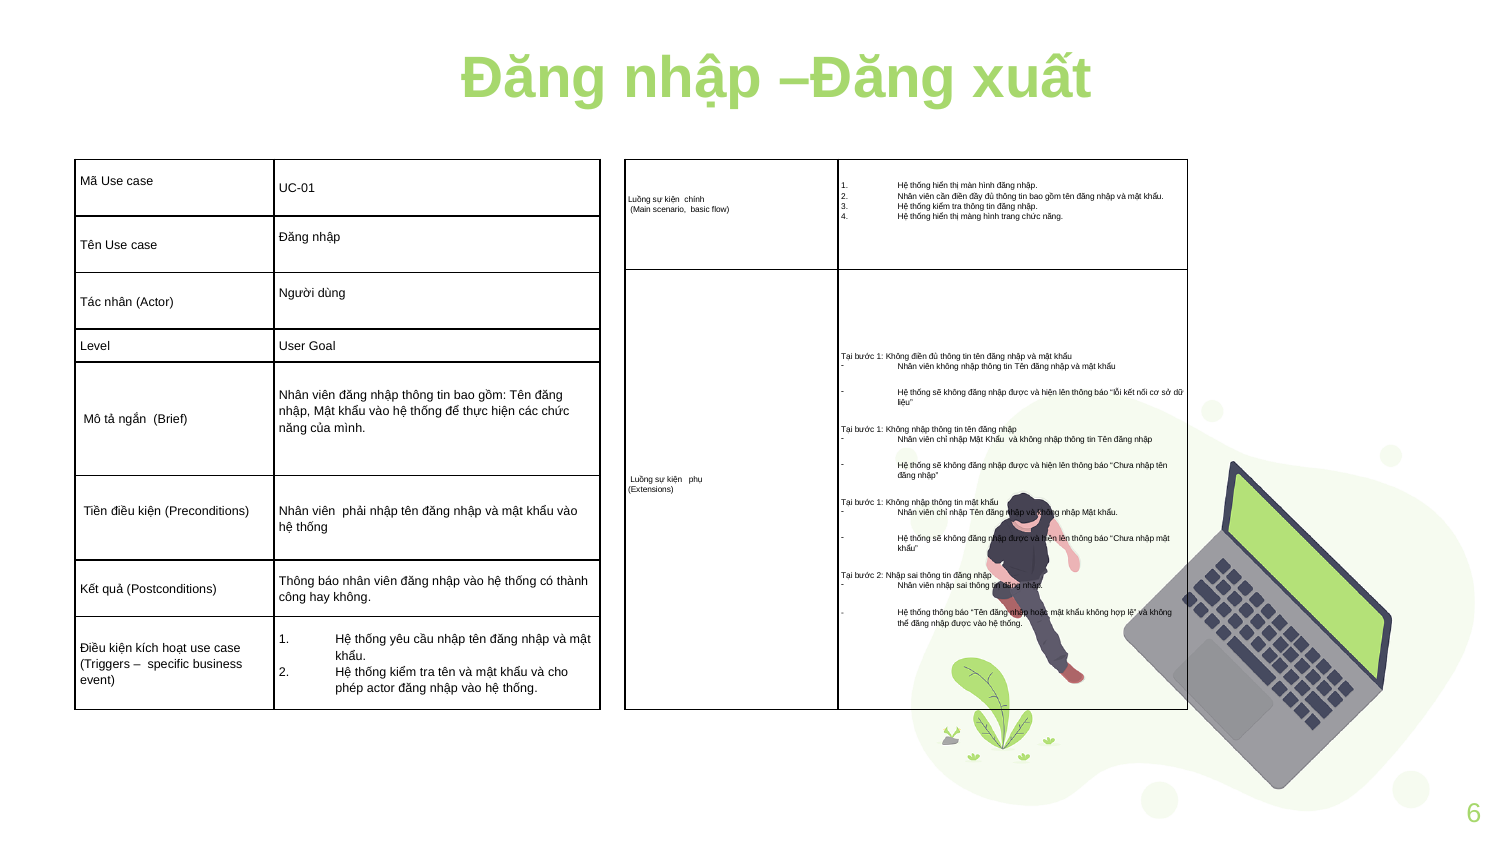

# Đăng nhập –Đăng xuất
| Mã Use case | UC-01 |
| --- | --- |
| Tên Use case | Đăng nhập |
| Tác nhân ​(Actor) | Người dùng |
| Level | User Goal |
| Mô tả ngắn (Brief) | Nhân viên đăng nhập thông tin bao gồm: Tên đăng nhập, Mật khẩu vào hệ thống để thực hiện các chức năng của mình. |
| Tiền điều kiện (Preconditions) | Nhân viên phải nhập tên đăng nhập và mật khẩu vào hệ thống |
| Kết quả (Postconditions) | Thông báo nhân viên đăng nhập vào hệ thống có thành công hay không. |
| Điều kiện kích hoạt use case (Triggers – specific business event) | Hệ thống yêu cầu nhập tên đăng nhập và mật khẩu. Hệ thống kiểm tra tên và mật khẩu và cho phép actor đăng nhập vào hệ thống. |
| Luồng sự kiện chính (Main scenario, basic flow) | Hệ thống hiển thị màn hình đăng nhập. Nhân viên cần điền đầy đủ thông tin bao gồm tên đăng nhập và mật khẩu. Hệ thống kiểm tra thông tin đăng nhập. Hệ thống hiển thị màng hình trang chức năng. |
| --- | --- |
| Luồng sự kiện phụ (Extensions) | Tại bước 1: Không điền đủ thông tin tên đăng nhập và mật khẩu Nhân viên không nhập thông tin Tên đăng nhập và mật khẩu Hệ thống sẽ không đăng nhập được và hiện lên thông báo “lỗi kết nối cơ sở dữ liệu” Tại bước 1: Không nhập thông tin tên đăng nhập Nhân viên chỉ nhập Mật Khẩu và không nhập thông tin Tên đăng nhập Hệ thống sẽ không đăng nhập được và hiện lên thông báo “Chưa nhập tên đăng nhập” Tại bước 1: Không nhập thông tin mật khẩu Nhân viên chỉ nhập Tên đăng nhập và không nhập Mật khẩu. Hệ thống sẽ không đăng nhập được và hiện lên thông báo “Chưa nhập mật khẩu” Tại bước 2: Nhập sai thông tin đăng nhập Nhân viên nhập sai thông tin đăng nhập. Hệ thống thông báo “Tên đăng nhập hoặc mật khẩu không hợp lệ” và không thể đăng nhập được vào hệ thống. |
6